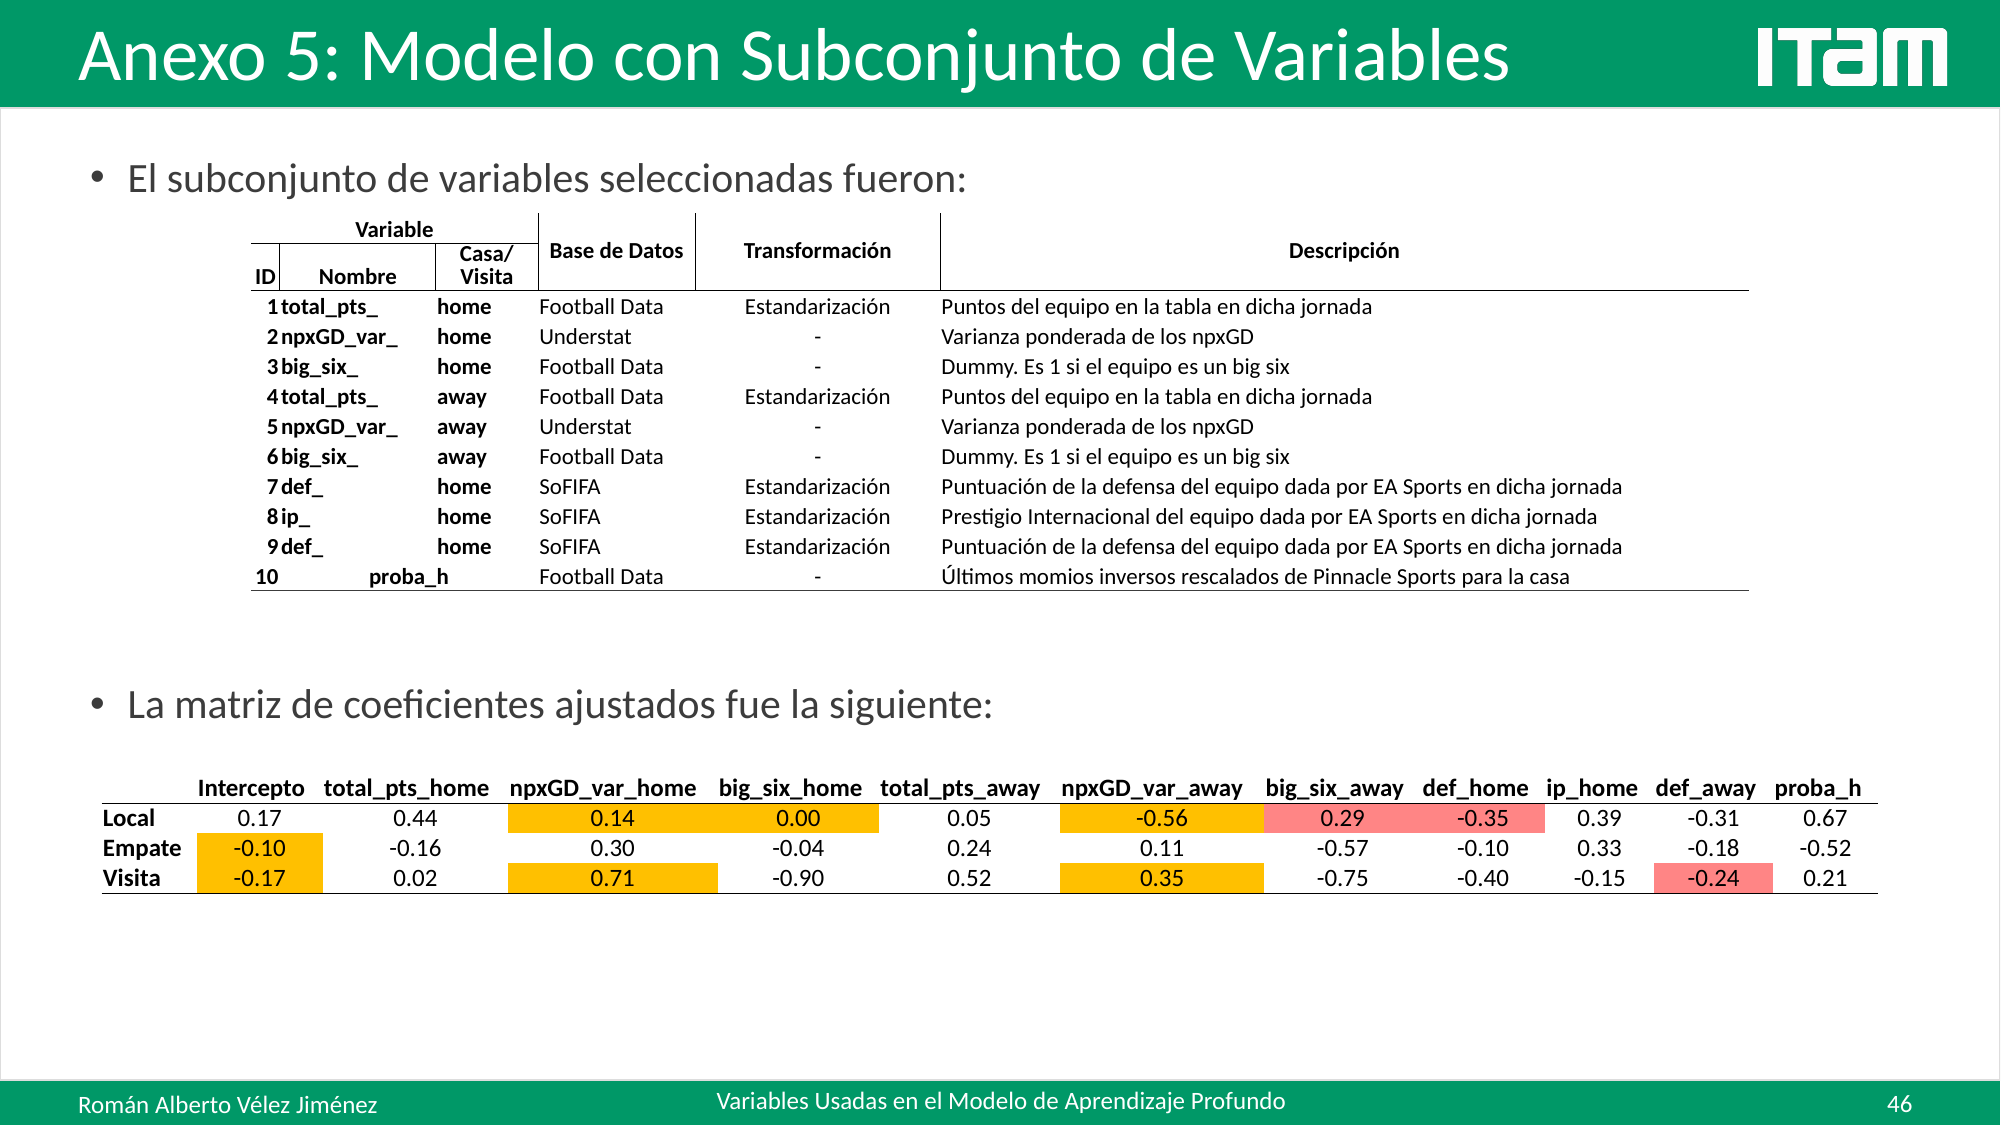

# Anexo 5: Modelo con Subconjunto de Variables
El subconjunto de variables seleccionadas fueron:

La matriz de coeficientes ajustados fue la siguiente:

| Variable |  |  | Base de Datos | Transformación | Descripción |
| --- | --- | --- | --- | --- | --- |
| ID | Nombre | Casa/Visita |  |  |  |
| 1 | total\_pts\_ | home | Football Data | Estandarización | Puntos del equipo en la tabla en dicha jornada |
| 2 | npxGD\_var\_ | home | Understat | - | Varianza ponderada de los npxGD |
| 3 | big\_six\_ | home | Football Data | - | Dummy. Es 1 si el equipo es un big six |
| 4 | total\_pts\_ | away | Football Data | Estandarización | Puntos del equipo en la tabla en dicha jornada |
| 5 | npxGD\_var\_ | away | Understat | - | Varianza ponderada de los npxGD |
| 6 | big\_six\_ | away | Football Data | - | Dummy. Es 1 si el equipo es un big six |
| 7 | def\_ | home | SoFIFA | Estandarización | Puntuación de la defensa del equipo dada por EA Sports en dicha jornada |
| 8 | ip\_ | home | SoFIFA | Estandarización | Prestigio Internacional del equipo dada por EA Sports en dicha jornada |
| 9 | def\_ | home | SoFIFA | Estandarización | Puntuación de la defensa del equipo dada por EA Sports en dicha jornada |
| 10 | proba\_h |  | Football Data | - | Últimos momios inversos rescalados de Pinnacle Sports para la casa |
|  | Intercepto | total\_pts\_home | npxGD\_var\_home | big\_six\_home | total\_pts\_away | npxGD\_var\_away | big\_six\_away | def\_home | ip\_home | def\_away | proba\_h |
| --- | --- | --- | --- | --- | --- | --- | --- | --- | --- | --- | --- |
| Local | 0.17 | 0.44 | 0.14 | 0.00 | 0.05 | -0.56 | 0.29 | -0.35 | 0.39 | -0.31 | 0.67 |
| Empate | -0.10 | -0.16 | 0.30 | -0.04 | 0.24 | 0.11 | -0.57 | -0.10 | 0.33 | -0.18 | -0.52 |
| Visita | -0.17 | 0.02 | 0.71 | -0.90 | 0.52 | 0.35 | -0.75 | -0.40 | -0.15 | -0.24 | 0.21 |
Variables Usadas en el Modelo de Aprendizaje Profundo
46